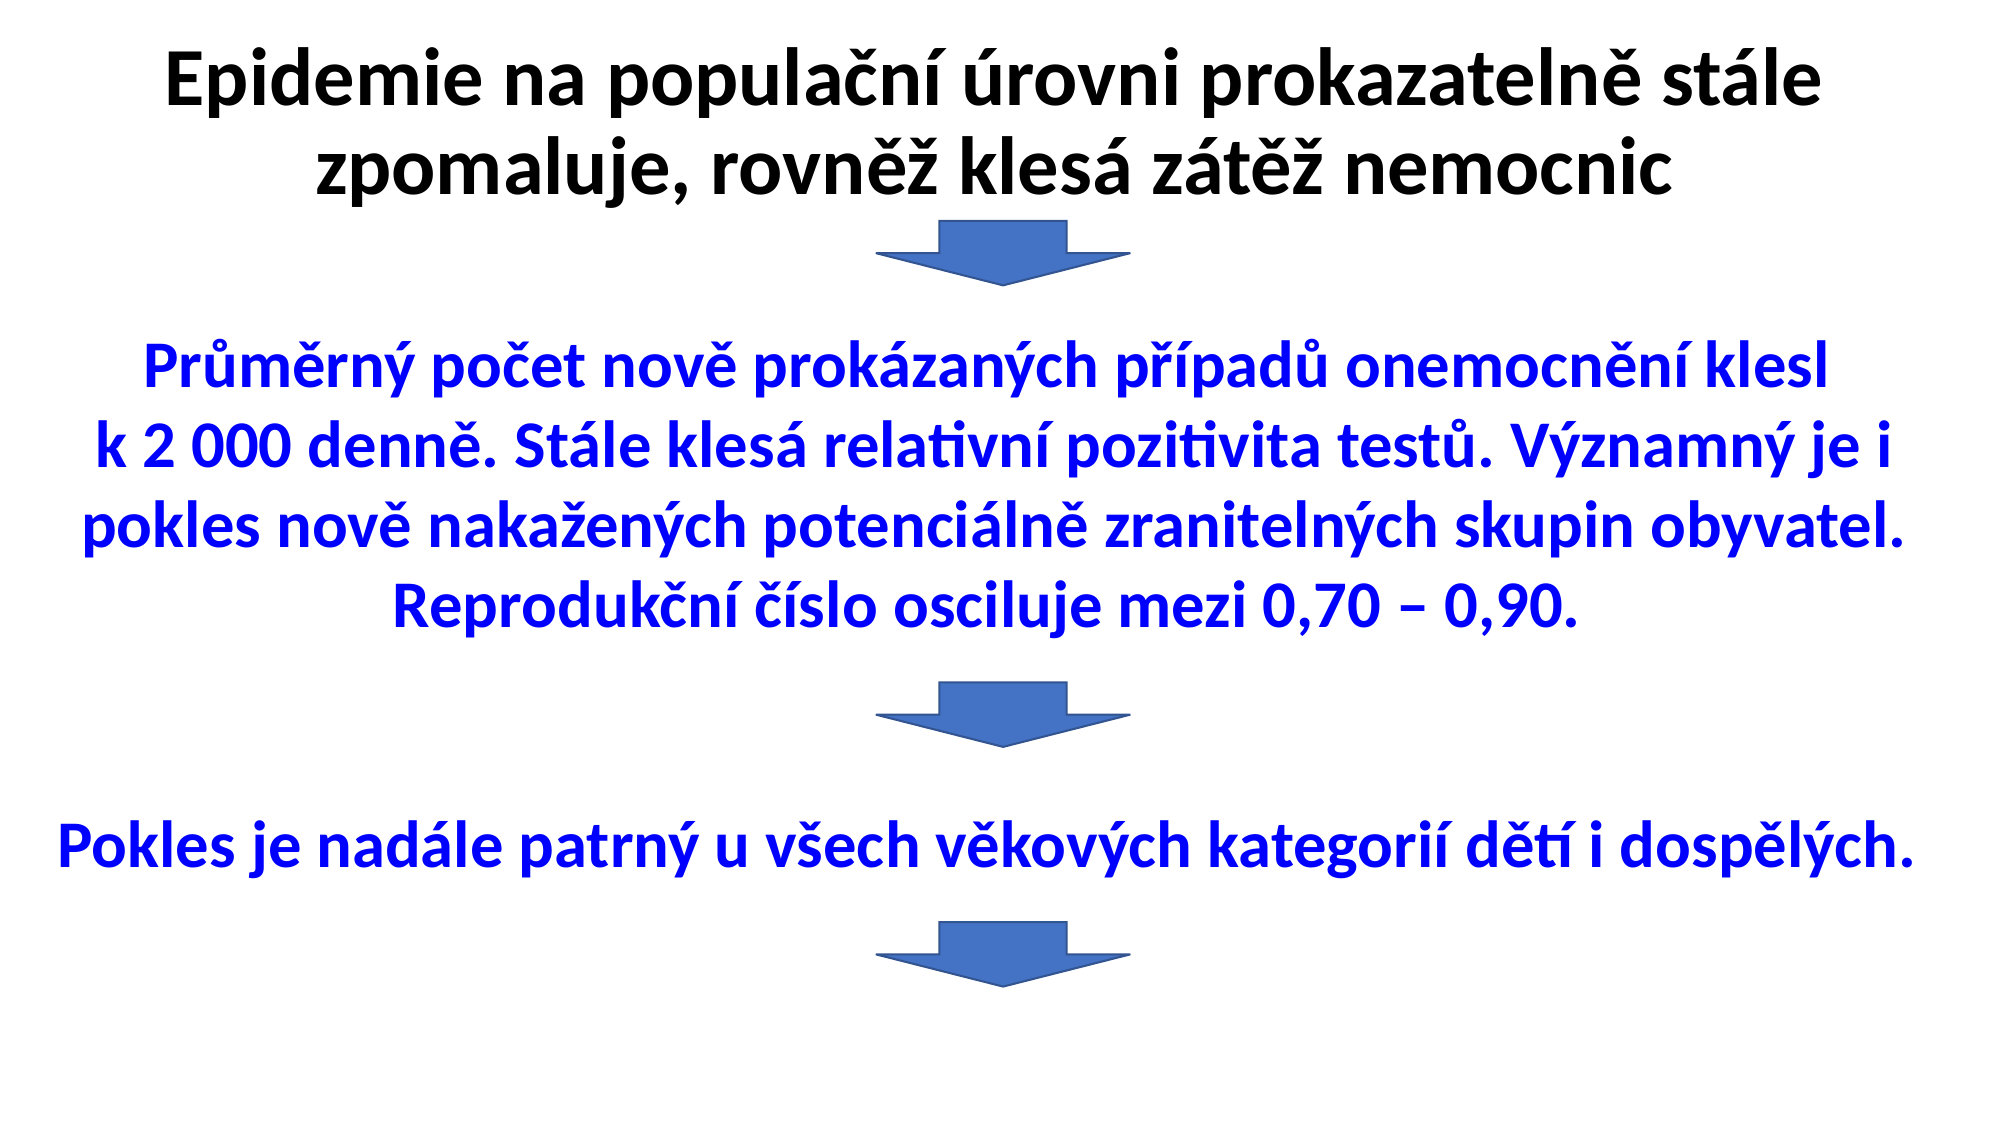

Epidemie na populační úrovni prokazatelně stále zpomaluje, rovněž klesá zátěž nemocnic

Průměrný počet nově prokázaných případů onemocnění klesl
k 2 000 denně. Stále klesá relativní pozitivita testů. Významný je i pokles nově nakažených potenciálně zranitelných skupin obyvatel. Reprodukční číslo osciluje mezi 0,70 – 0,90.

Pokles je nadále patrný u všech věkových kategorií dětí i dospělých.